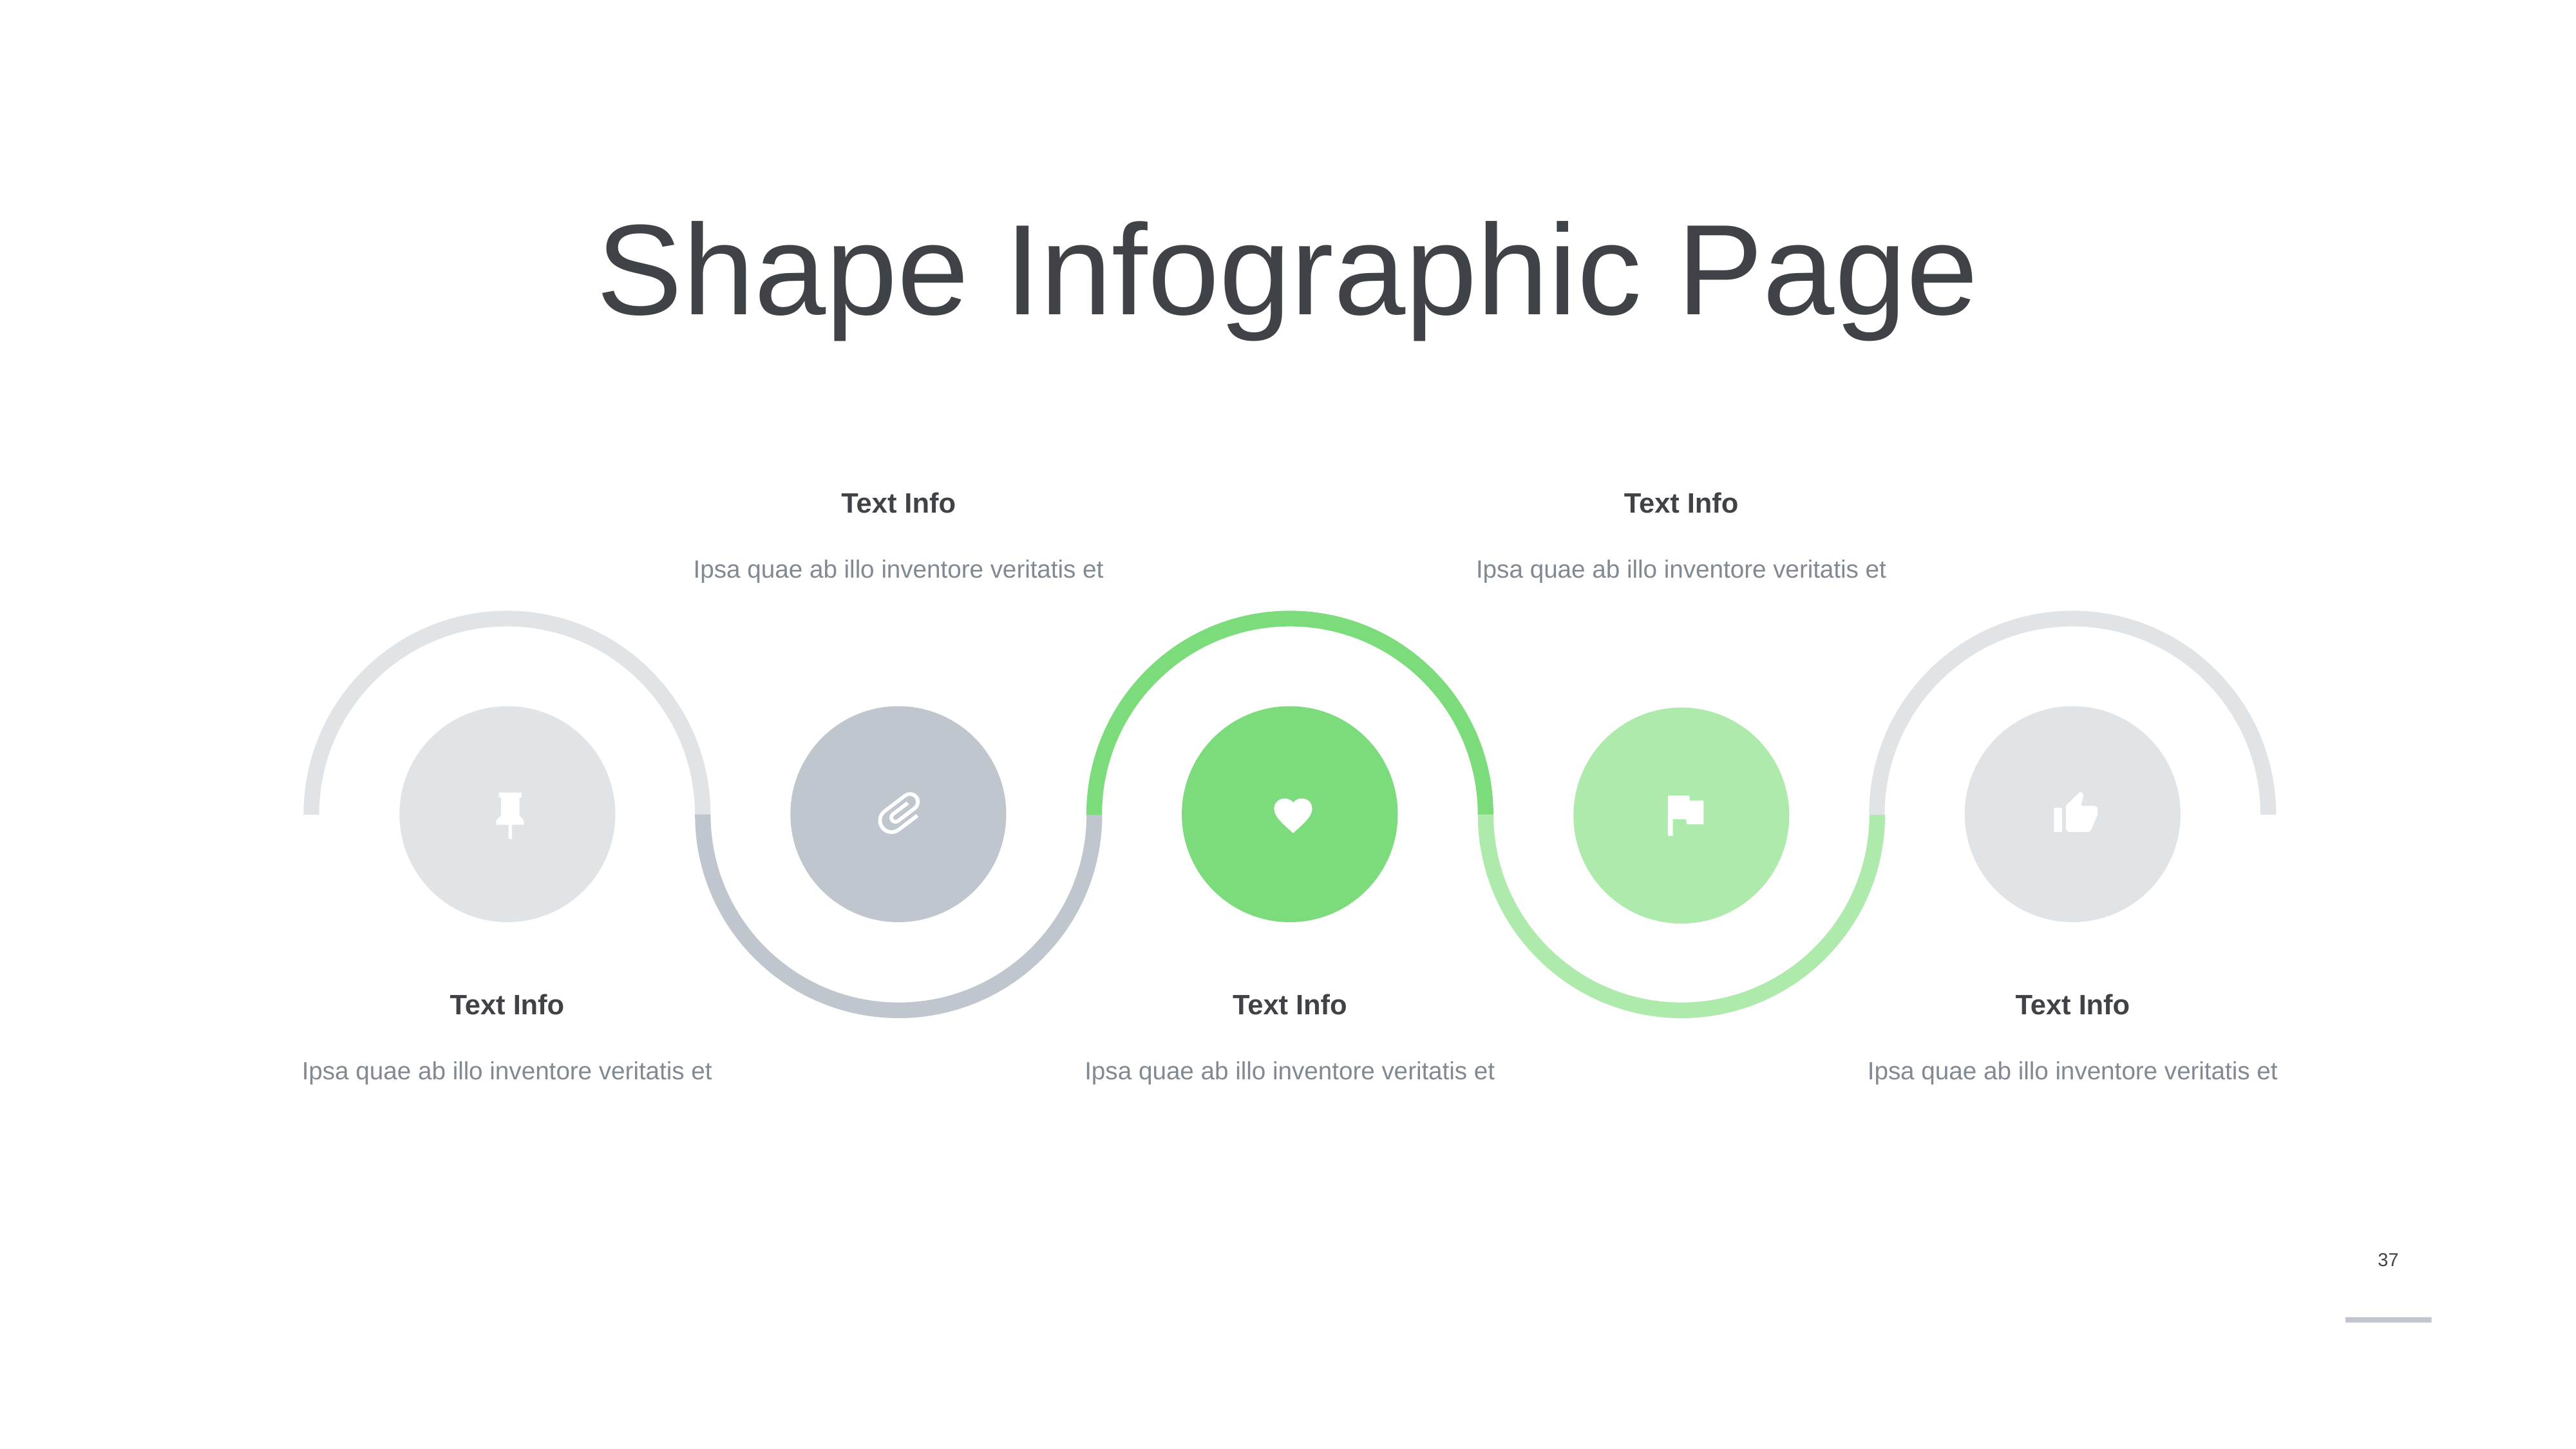

# Shape Infographic Page
Text Info
Ipsa quae ab illo inventore veritatis et
Text Info
Ipsa quae ab illo inventore veritatis et

Text Info
Ipsa quae ab illo inventore veritatis et
Text Info
Ipsa quae ab illo inventore veritatis et
Text Info
Ipsa quae ab illo inventore veritatis et

37